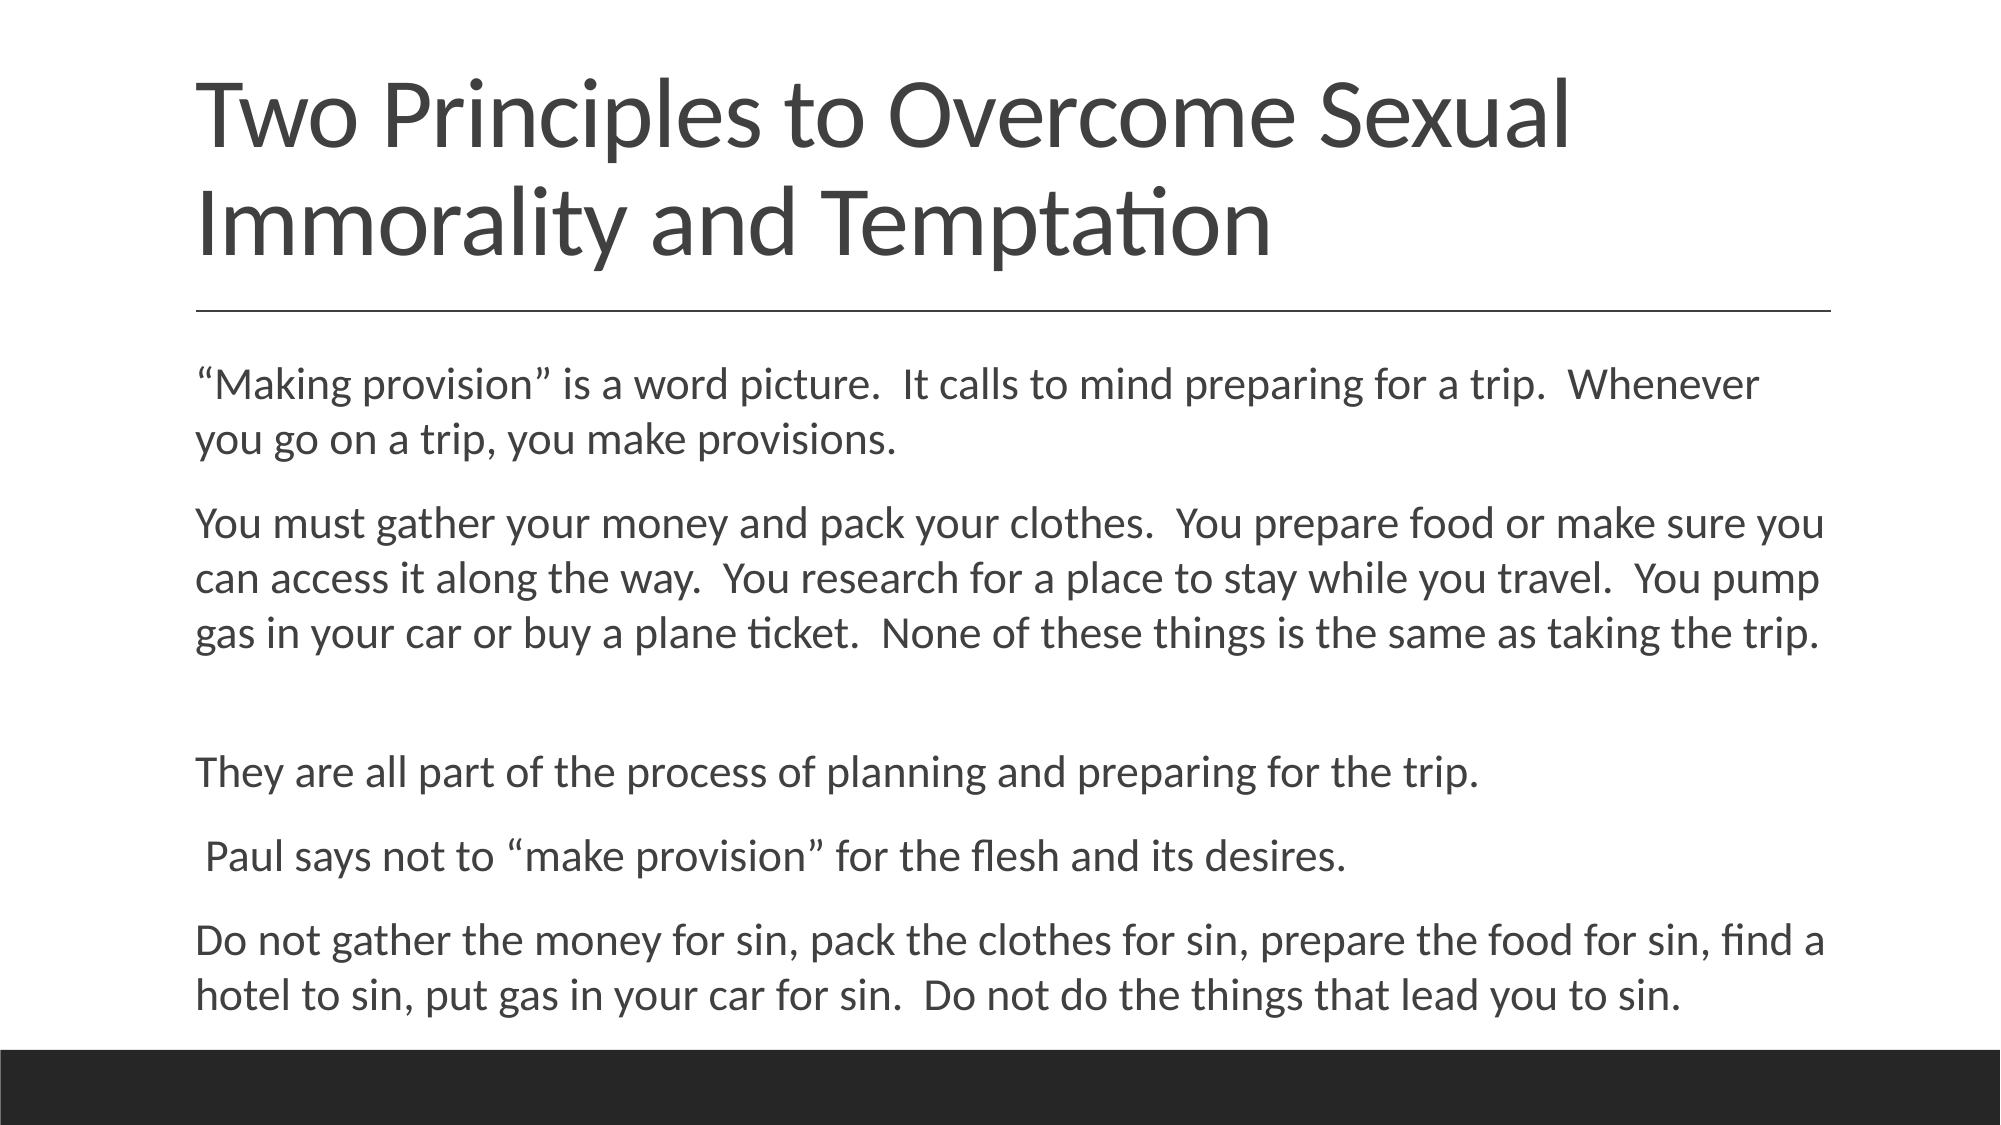

# Two Principles to Overcome Sexual Immorality and Temptation
“Making provision” is a word picture.  It calls to mind preparing for a trip.  Whenever you go on a trip, you make provisions.
You must gather your money and pack your clothes.  You prepare food or make sure you can access it along the way.  You research for a place to stay while you travel.  You pump gas in your car or buy a plane ticket.  None of these things is the same as taking the trip.
They are all part of the process of planning and preparing for the trip.
 Paul says not to “make provision” for the flesh and its desires.
Do not gather the money for sin, pack the clothes for sin, prepare the food for sin, find a hotel to sin, put gas in your car for sin.  Do not do the things that lead you to sin.